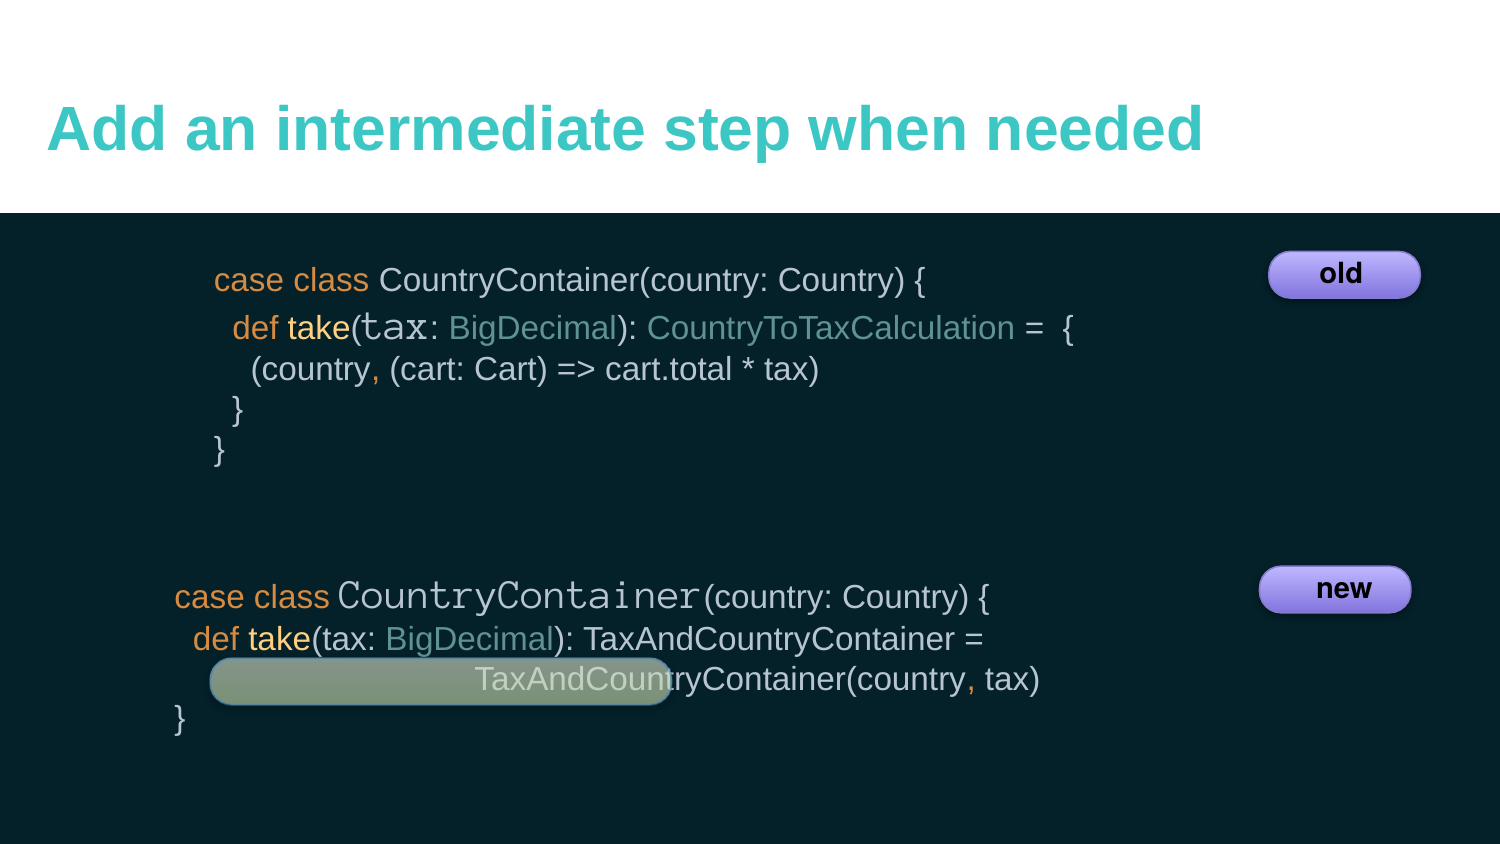

Add an intermediate step when needed

case class CountryContainer(country: Country) {
  def take(tax: BigDecimal): CountryToTaxCalculation =  {
    (country, (cart: Cart) => cart.total * tax)
  }
}
old

case class CountryContainer(country: Country) {
  def take(tax: BigDecimal): TaxAndCountryContainer =
		TaxAndCountryContainer(country, tax)
}
new